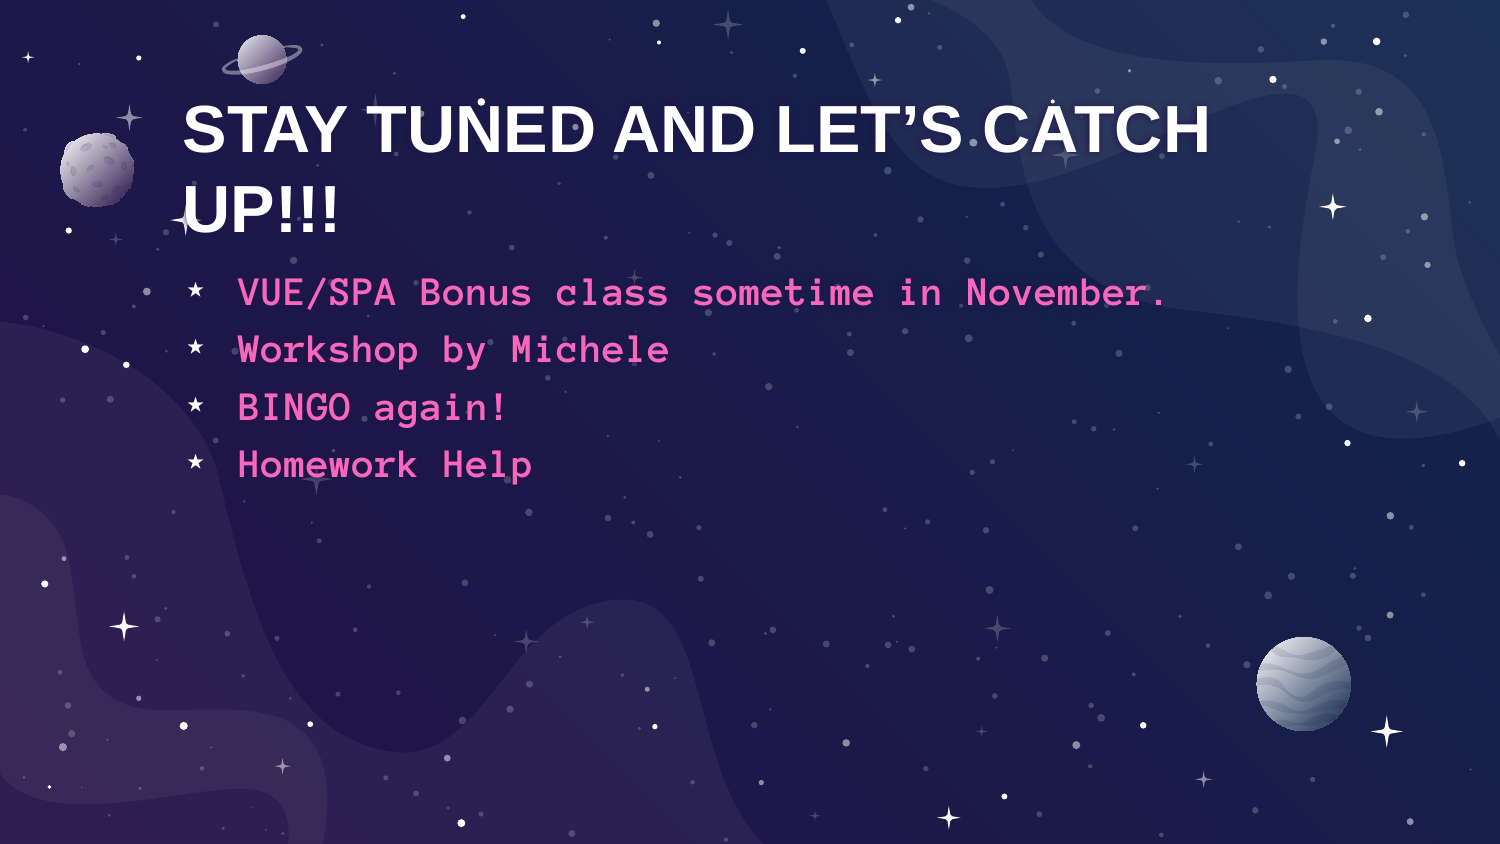

# STAY TUNED AND LET’S CATCH UP!!!
VUE/SPA Bonus class sometime in November.
Workshop by Michele
BINGO again!
Homework Help